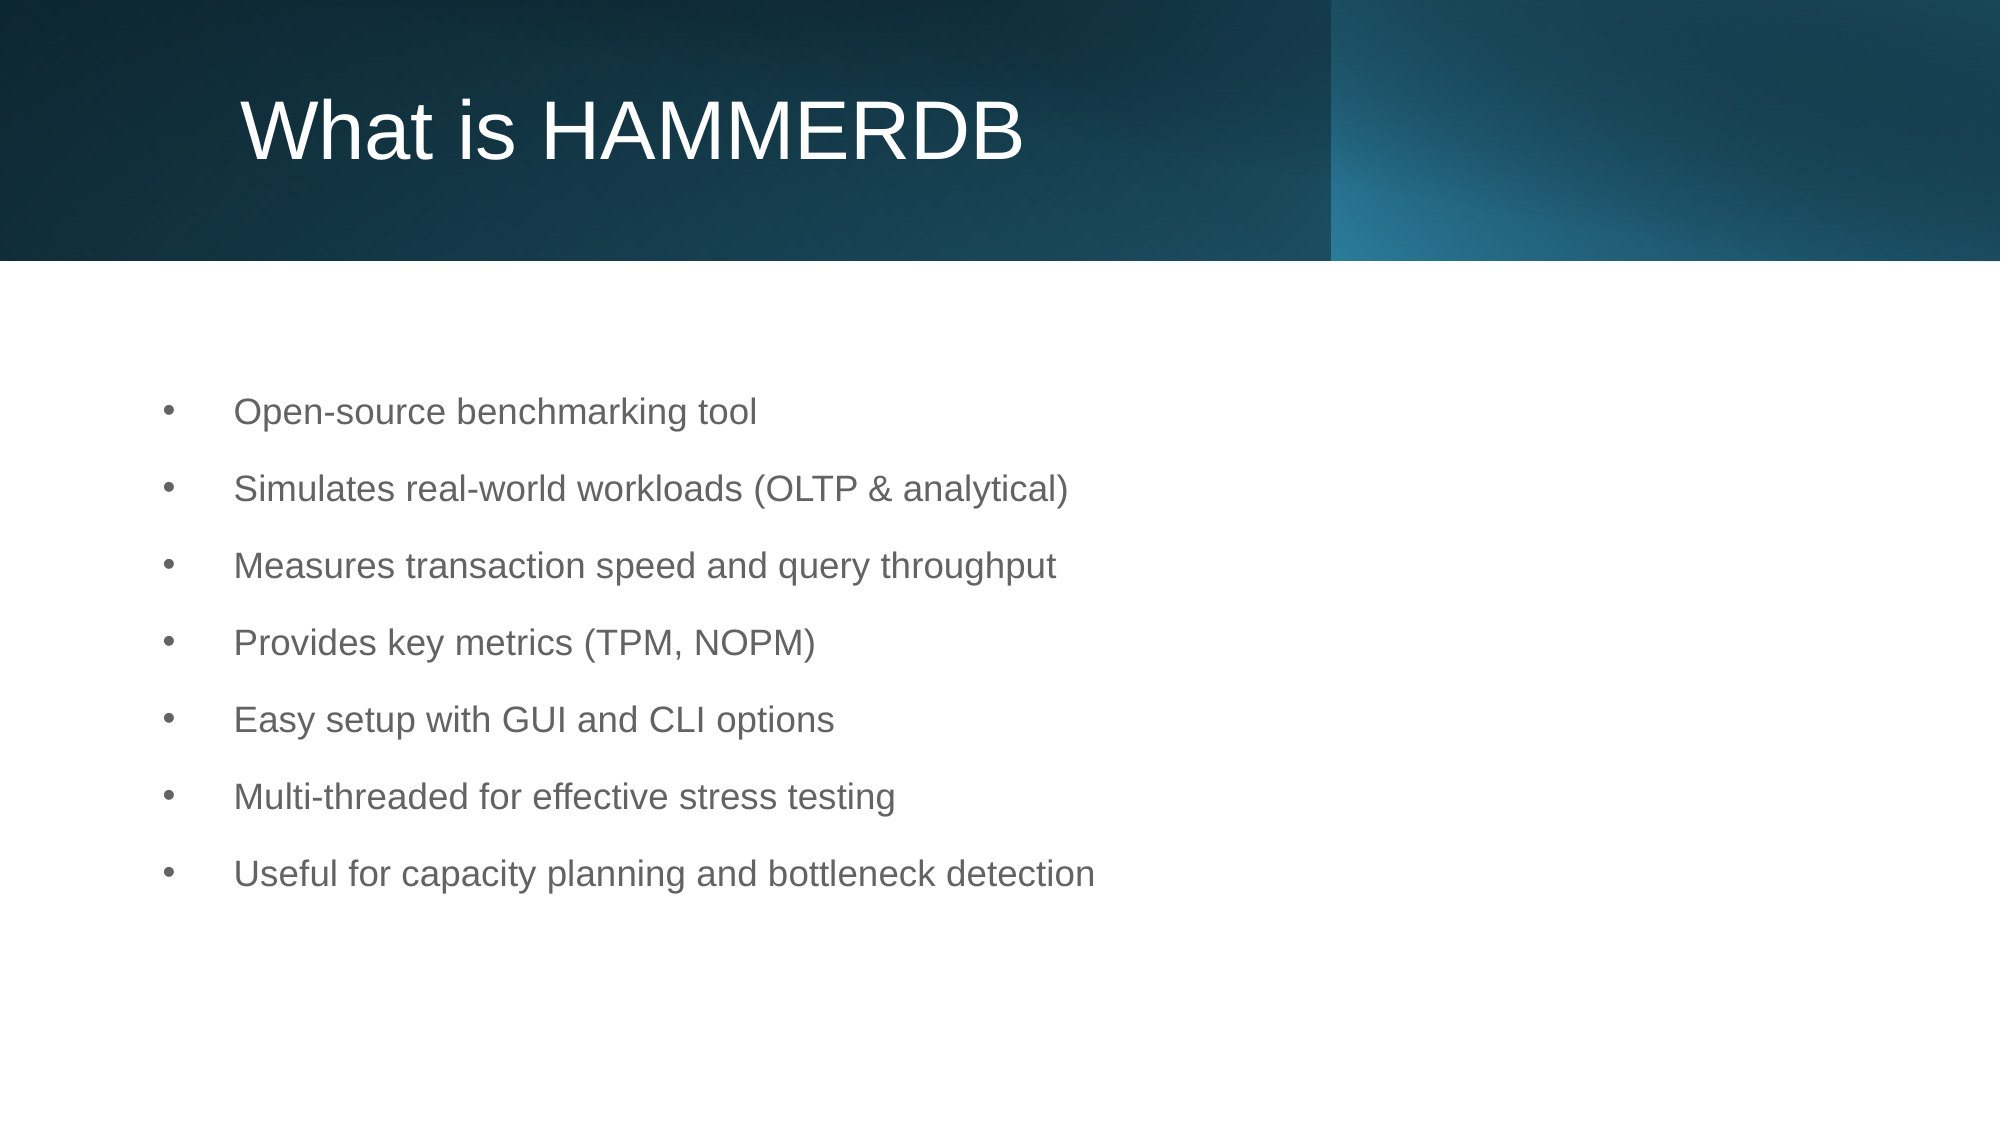

# What is HAMMERDB

Open-source benchmarking tool
Simulates real-world workloads (OLTP & analytical)
Measures transaction speed and query throughput
Provides key metrics (TPM, NOPM)
Easy setup with GUI and CLI options
Multi-threaded for effective stress testing
Useful for capacity planning and bottleneck detection